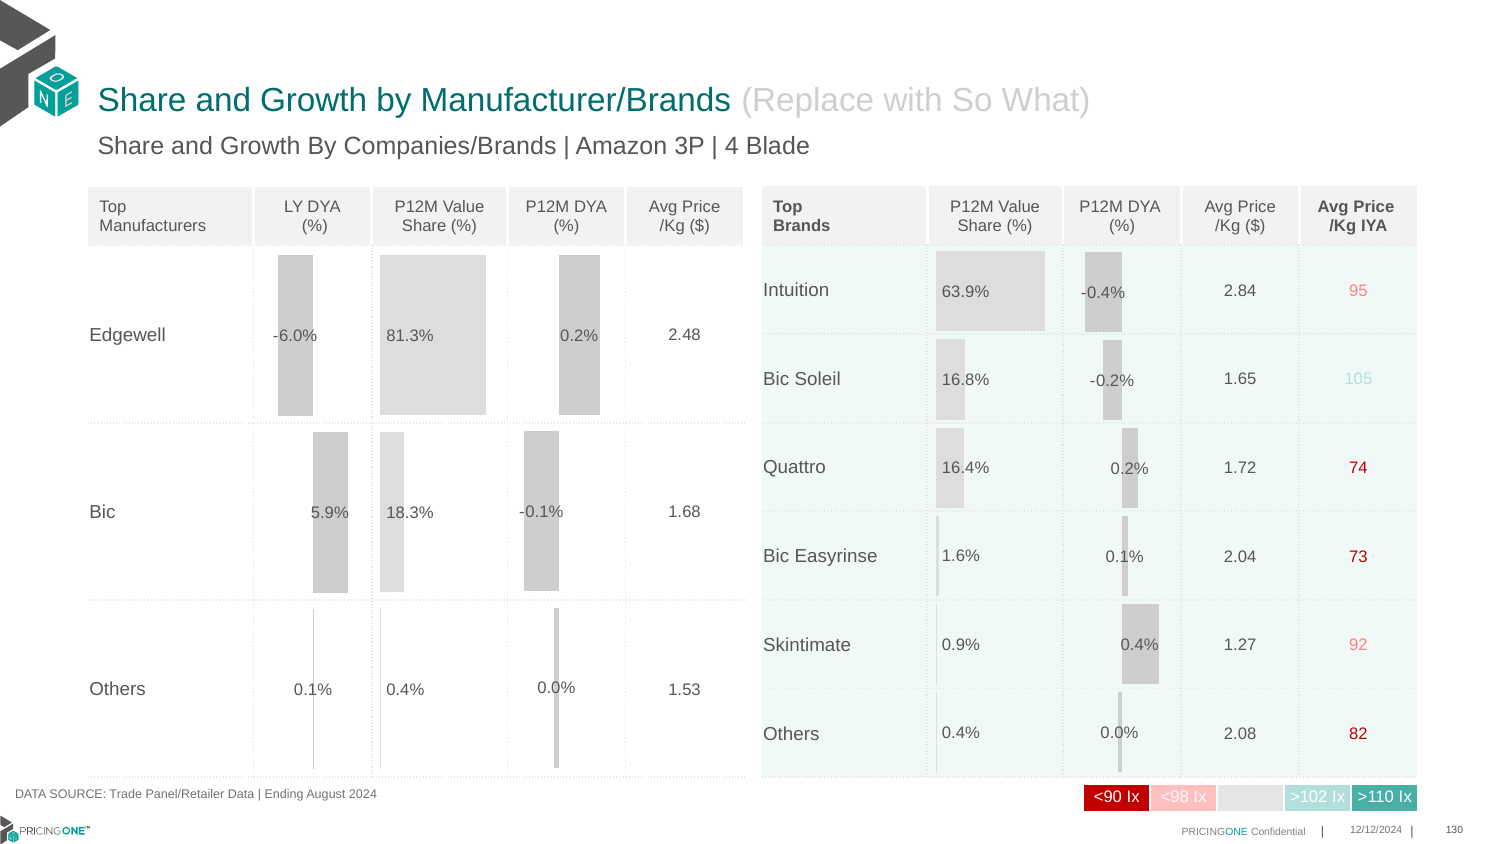

# Share and Growth by Manufacturer/Brands (Replace with So What)

Share and Growth By Companies/Brands | Amazon 3P | 4 Blade
| Top Brands | P12M Value Share (%) | P12M DYA (%) | Avg Price /Kg ($) | Avg Price /Kg IYA |
| --- | --- | --- | --- | --- |
| Intuition |  |  | 2.84 | 95 |
| Bic Soleil |  |  | 1.65 | 105 |
| Quattro |  |  | 1.72 | 74 |
| Bic Easyrinse |  |  | 2.04 | 73 |
| Skintimate |  |  | 1.27 | 92 |
| Others |  |  | 2.08 | 82 |
| Top Manufacturers | LY DYA (%) | P12M Value Share (%) | P12M DYA (%) | Avg Price /Kg ($) |
| --- | --- | --- | --- | --- |
| Edgewell |  |  |  | 2.48 |
| Bic |  |  |  | 1.68 |
| Others |  |  |  | 1.53 |

### Chart

| Category | Share DYA P12M |
|---|---|
| None | 0.0015288866500912102 |

### Chart

| Category | Value Share P12M |
|---|---|
| None | 0.8130584247901872 |

### Chart

| Category | Share DYA LY |
|---|---|
| None | -0.06009995106639099 |

### Chart

| Category | Value Share |
|---|---|
| None | 0.6385816362462586 |

### Chart

| Category | Share DYA |
|---|---|
| None | -0.003946644639796659 |
DATA SOURCE: Trade Panel/Retailer Data | Ending August 2024
| <90 Ix | <98 Ix |  | >102 Ix | >110 Ix |
| --- | --- | --- | --- | --- |

12/12/2024
130